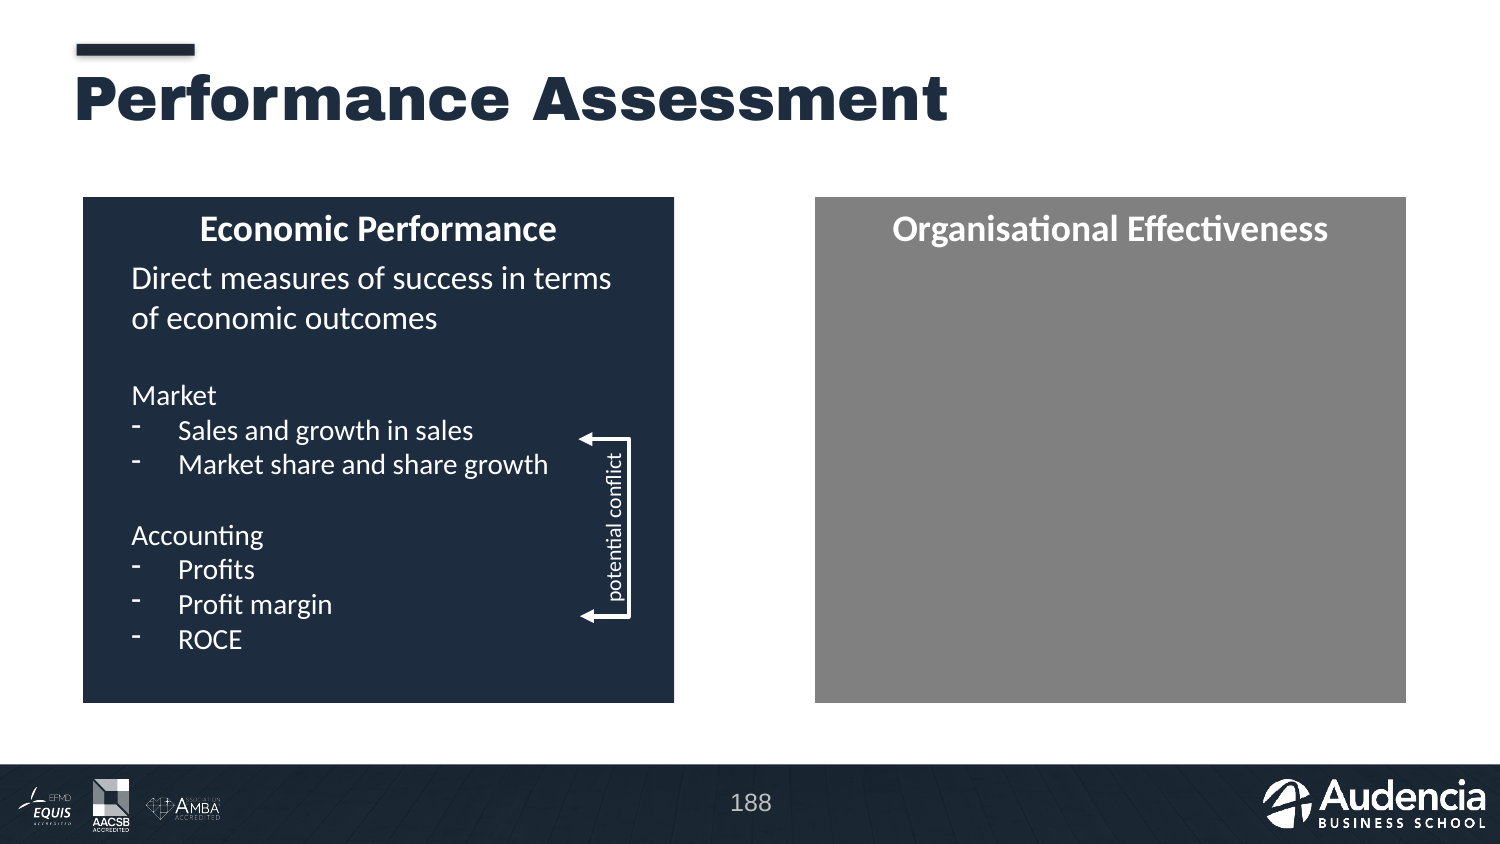

# Performance Assessment

Economic Performance
Organisational Effectiveness
Direct measures of success in terms of economic outcomes
Market
Sales and growth in sales
Market share and share growth
Accounting
Profits
Profit margin
ROCE

potential conflict
188